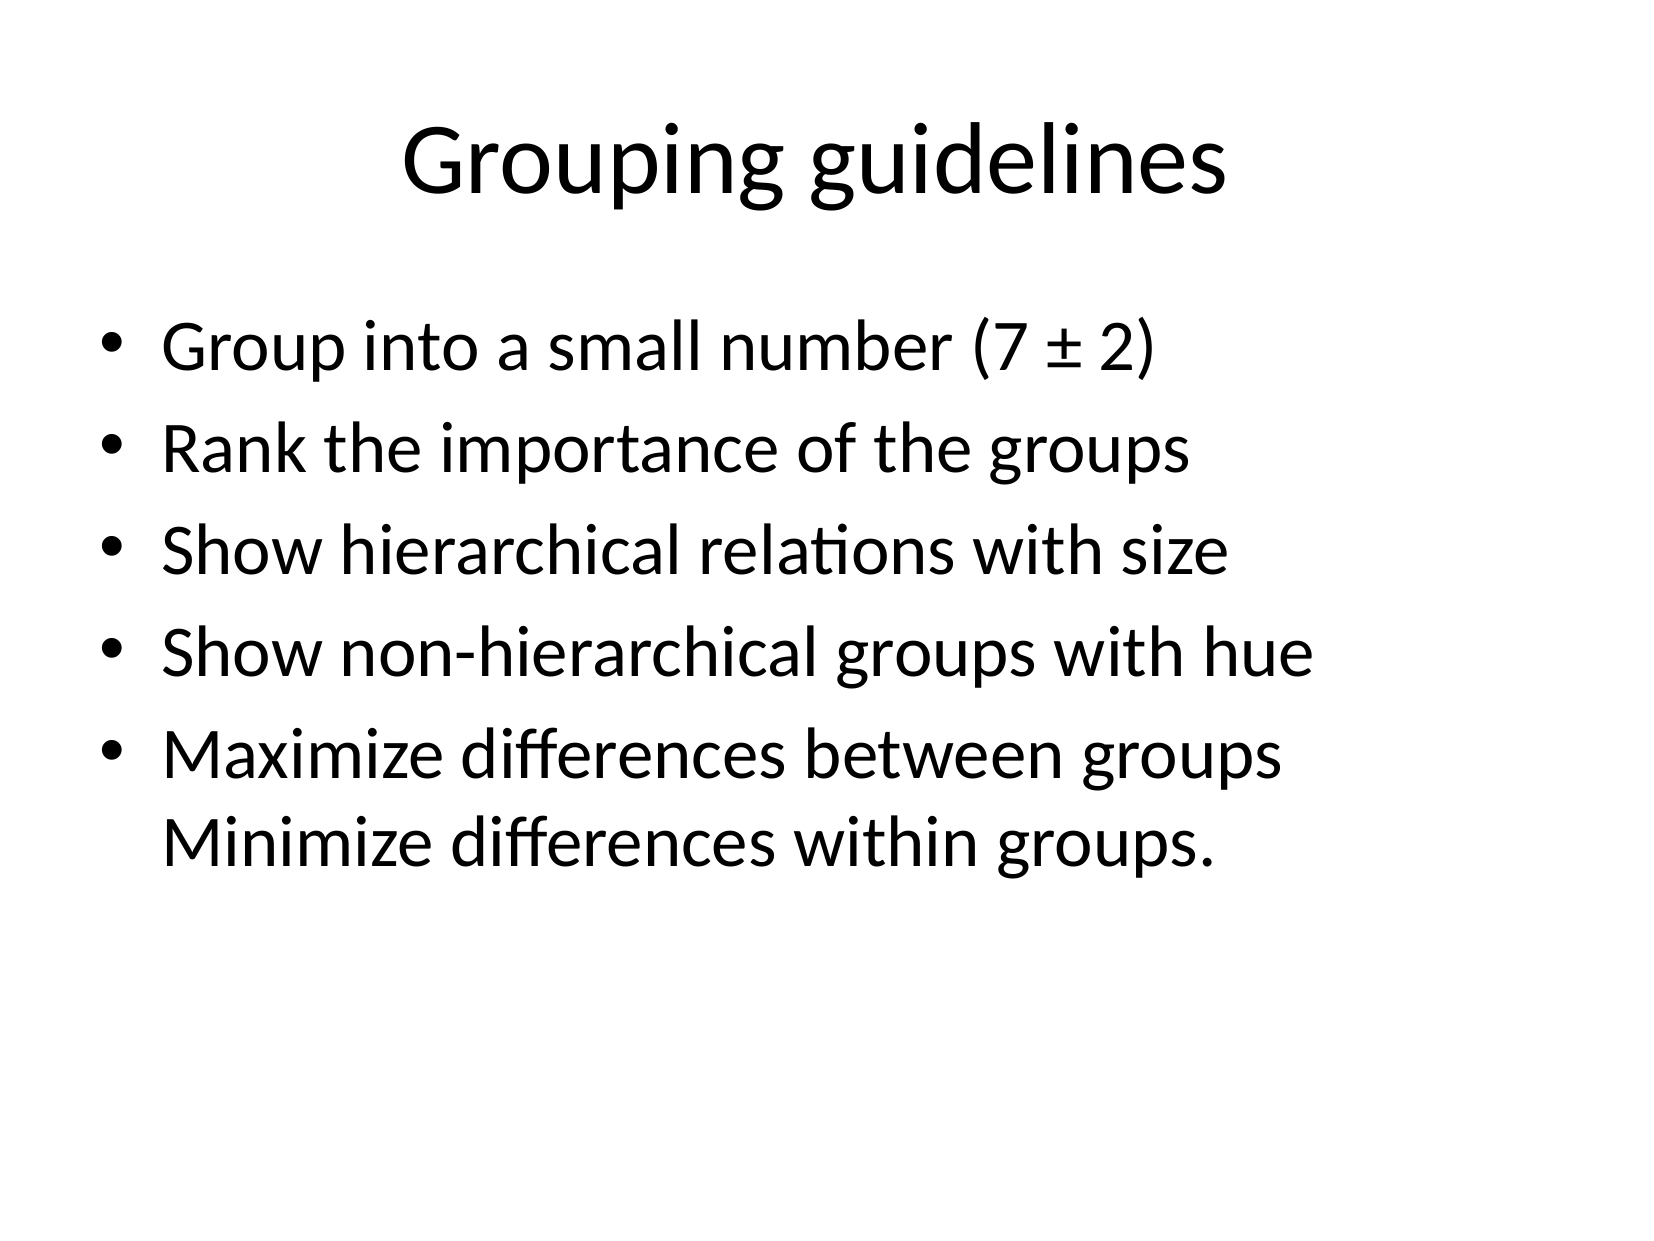

# Grouping guidelines
Group into a small number (7 ± 2)
Rank the importance of the groups
Show hierarchical relations with size
Show non-hierarchical groups with hue
Maximize differences between groups Minimize differences within groups.